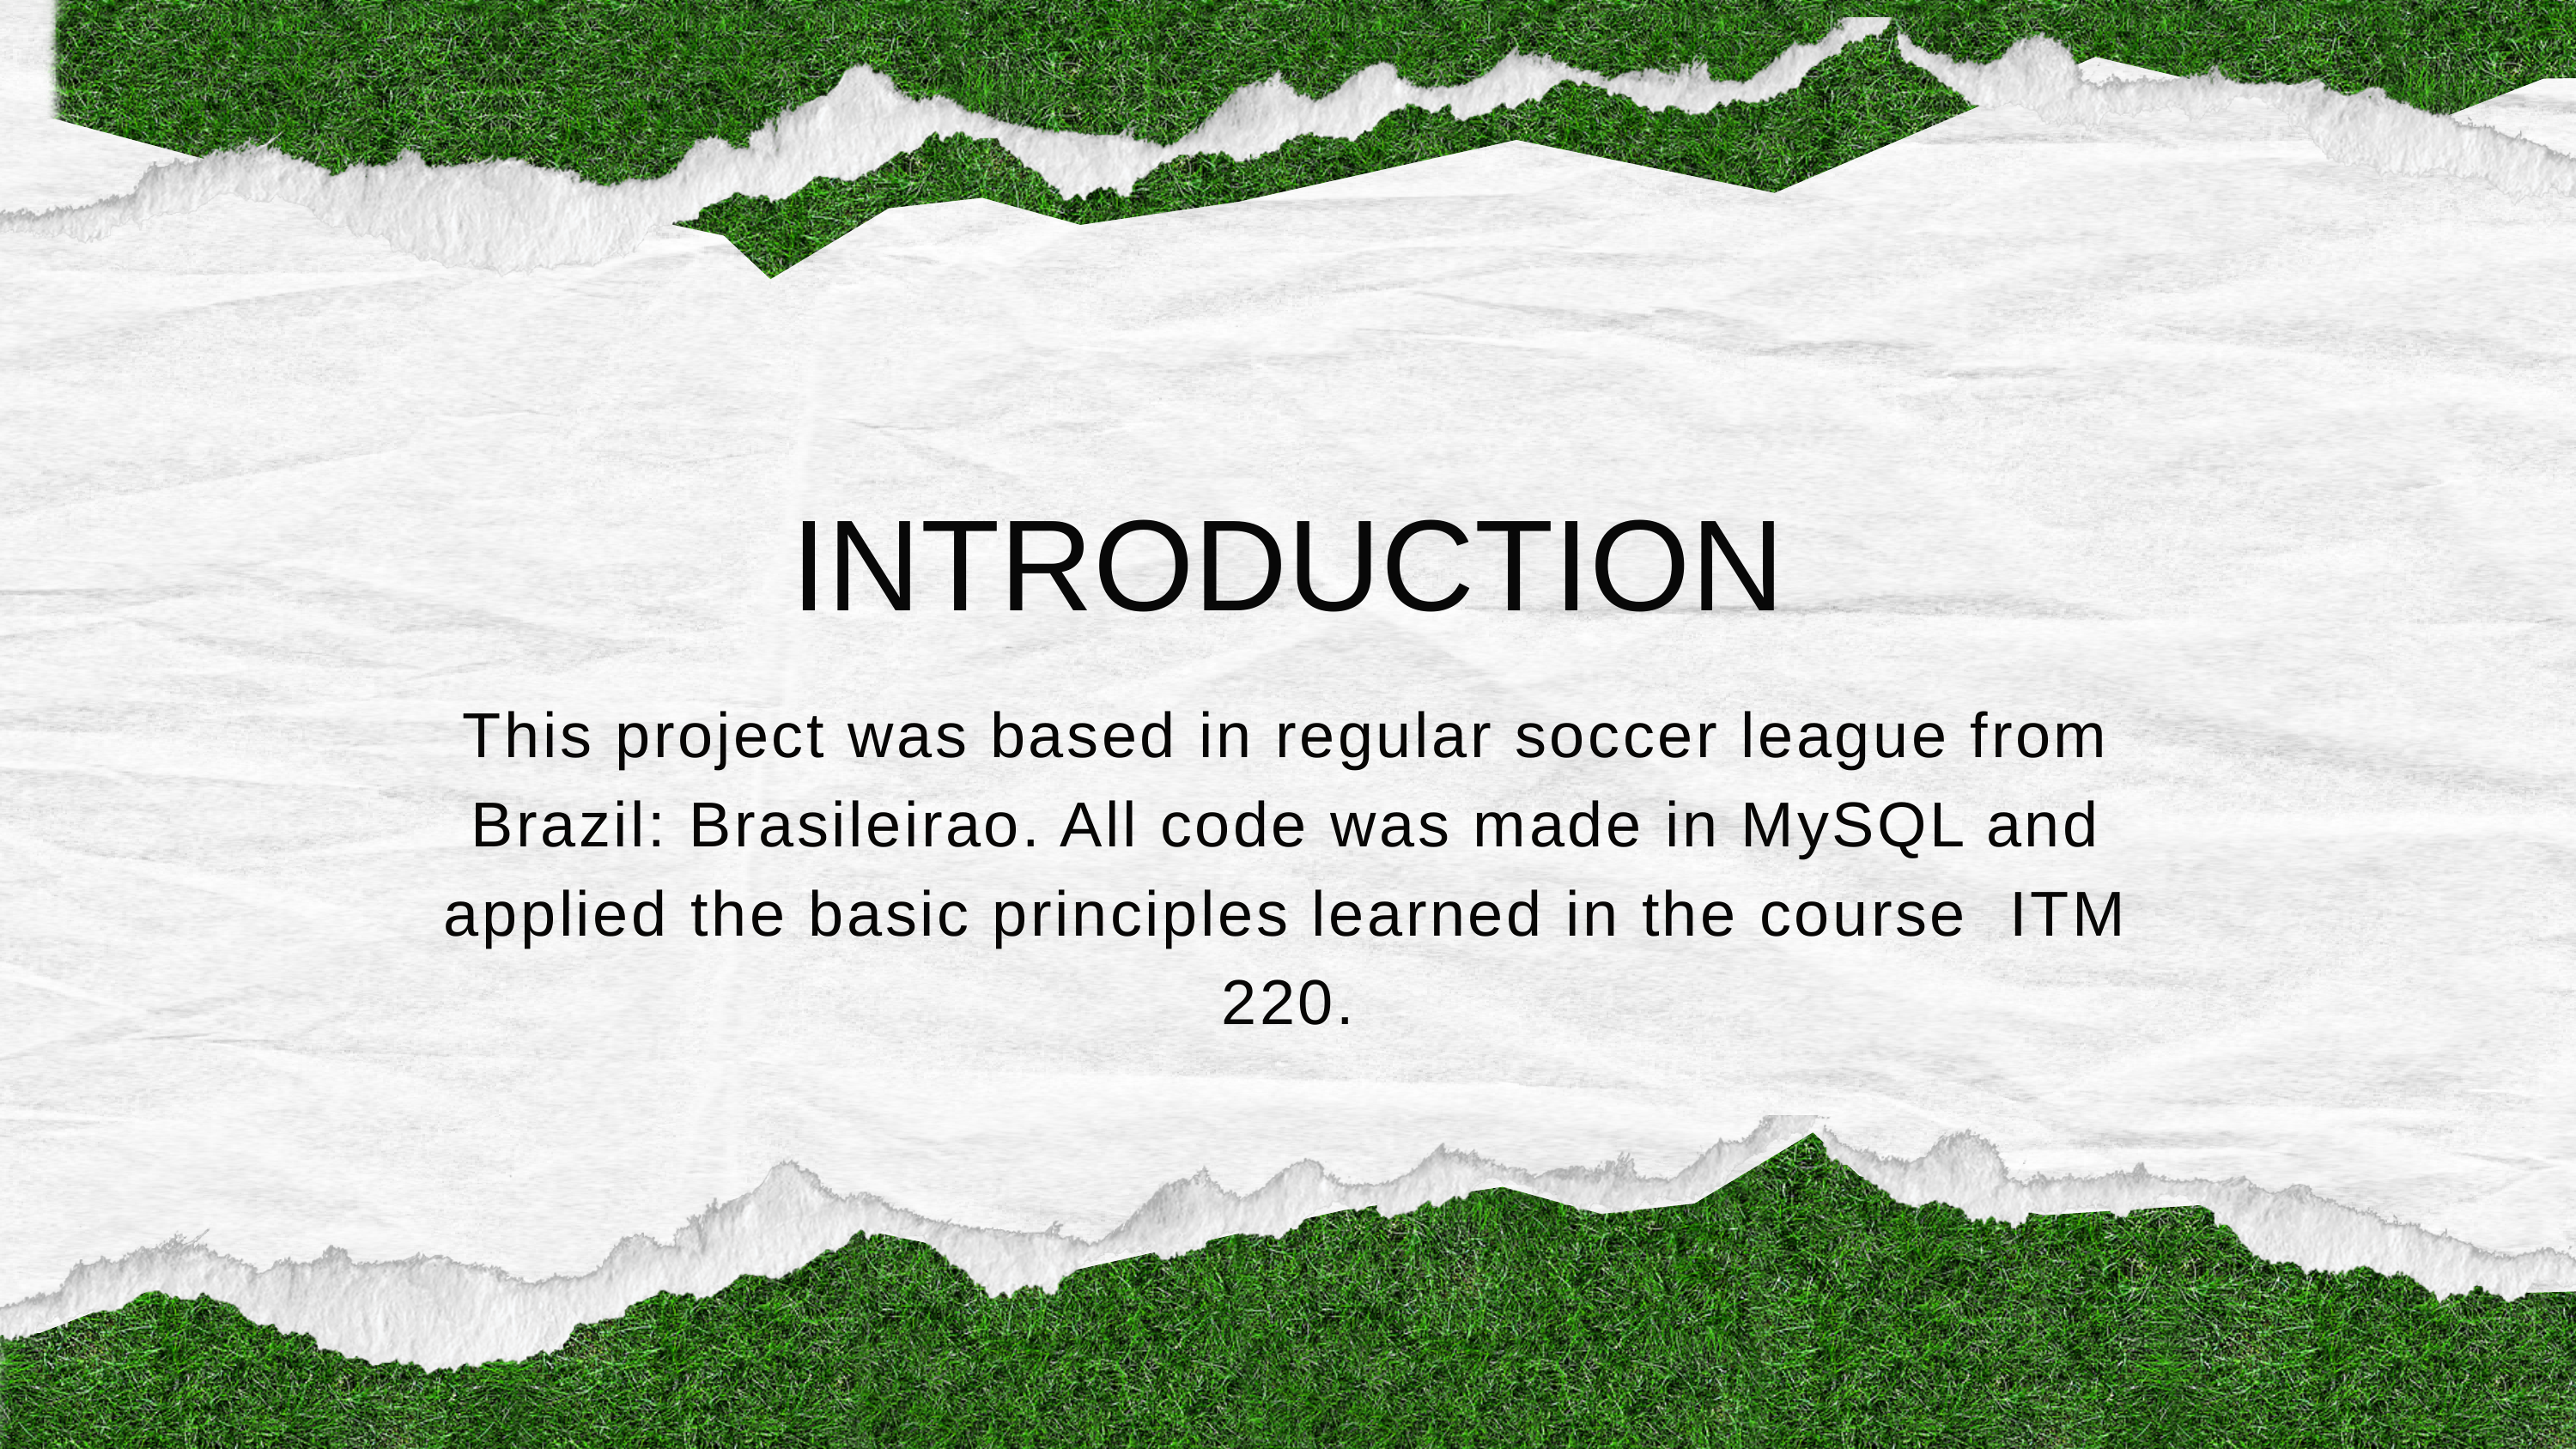

INTRODUCTION
This project was based in regular soccer league from Brazil: Brasileirao. All code was made in MySQL and applied the basic principles learned in the course  ITM 220.